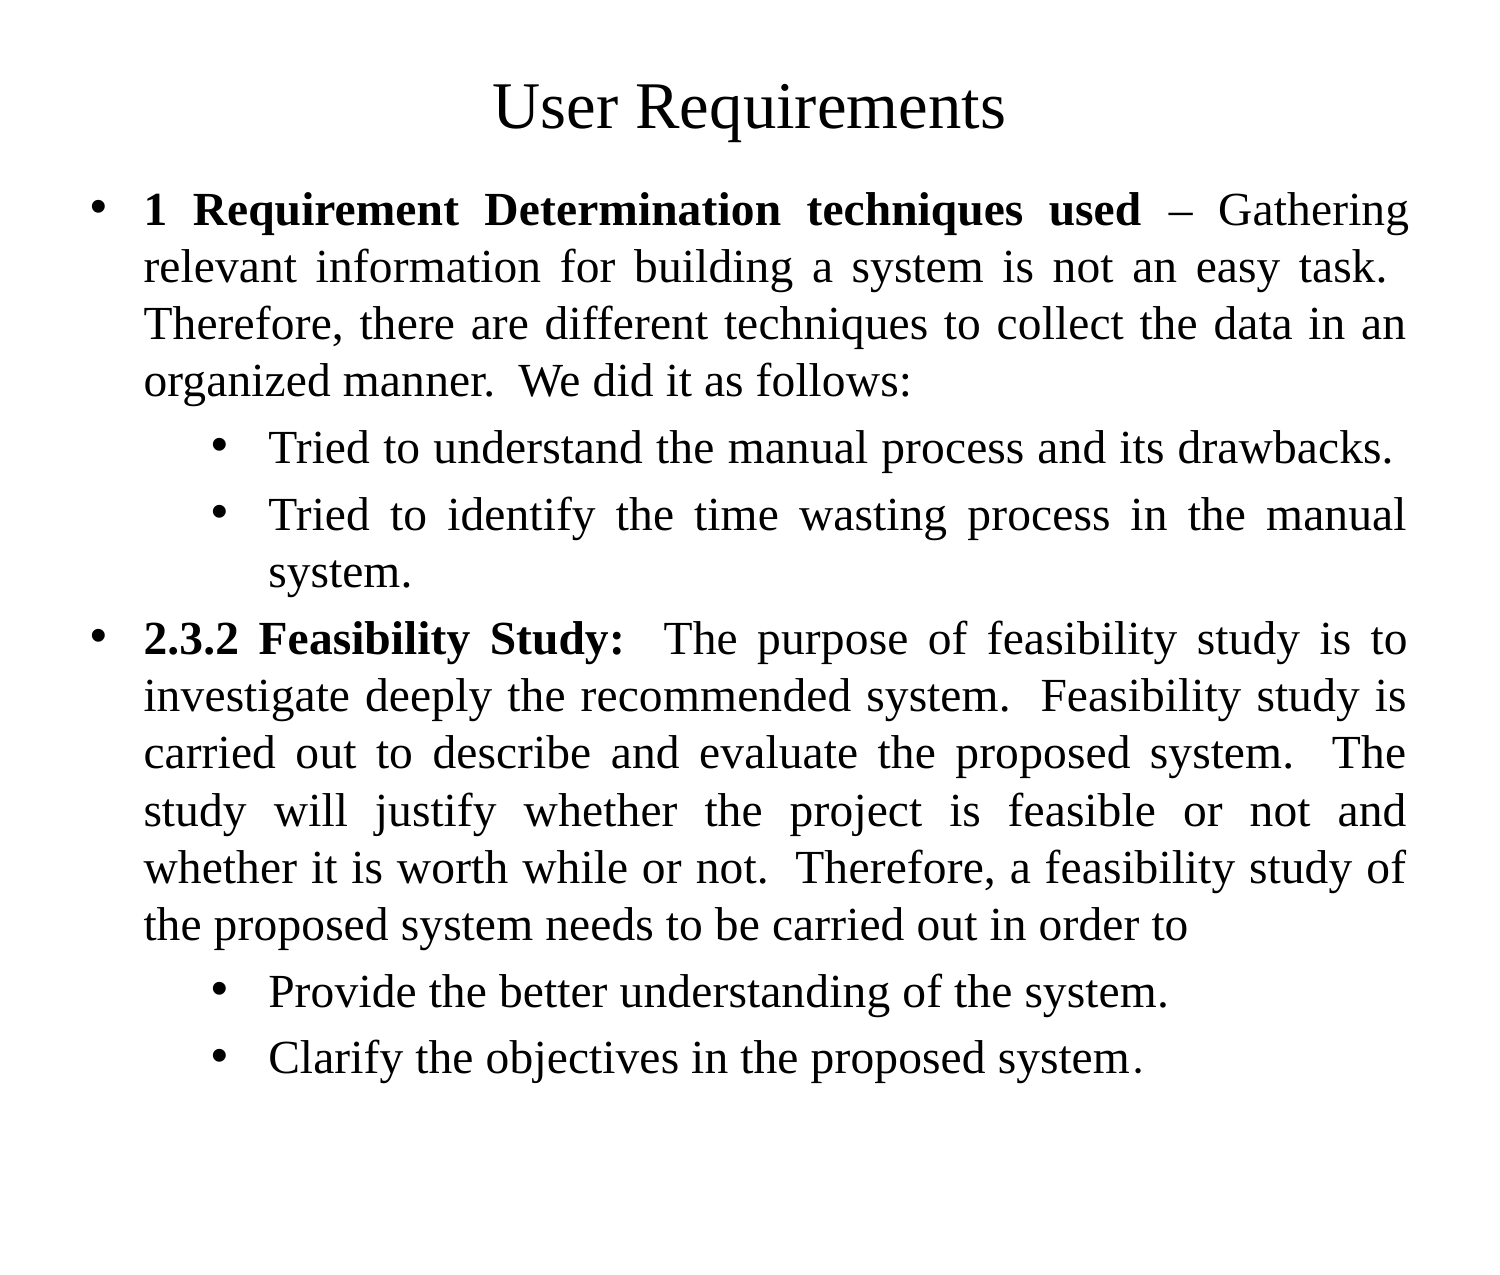

# User Requirements
1 Requirement Determination techniques used – Gathering relevant information for building a system is not an easy task.  Therefore, there are different techniques to collect the data in an organized manner.  We did it as follows:
Tried to understand the manual process and its drawbacks.
Tried to identify the time wasting process in the manual system.
2.3.2 Feasibility Study:  The purpose of feasibility study is to investigate deeply the recommended system.  Feasibility study is carried out to describe and evaluate the proposed system.  The study will justify whether the project is feasible or not and whether it is worth while or not.  Therefore, a feasibility study of the proposed system needs to be carried out in order to
Provide the better understanding of the system.
Clarify the objectives in the proposed system.